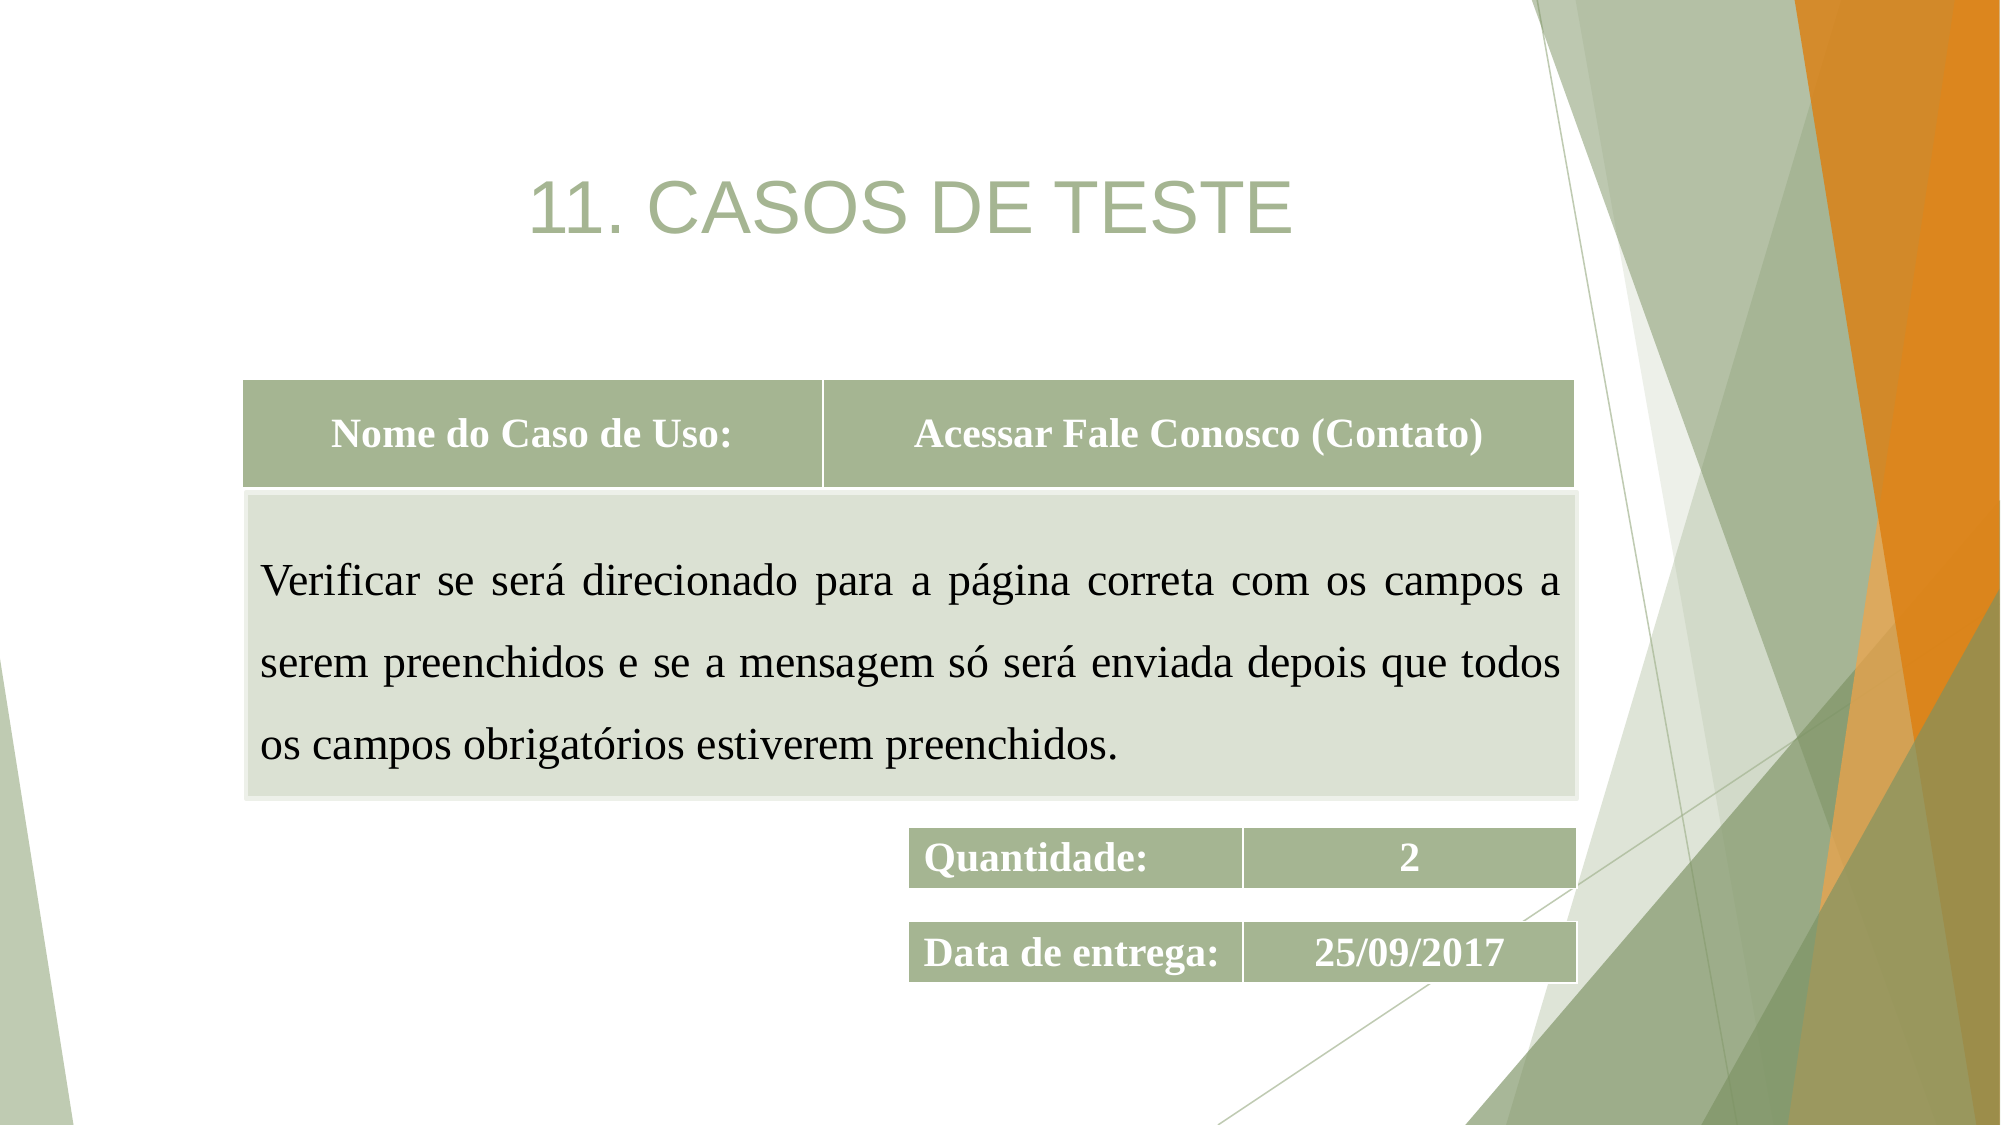

11. CASOS DE TESTE
| Nome do Caso de Uso: | Acessar Fale Conosco (Contato) |
| --- | --- |
Verificar se será direcionado para a página correta com os campos a serem preenchidos e se a mensagem só será enviada depois que todos os campos obrigatórios estiverem preenchidos.
| Quantidade: | 2 |
| --- | --- |
| Data de entrega: | 25/09/2017 |
| --- | --- |